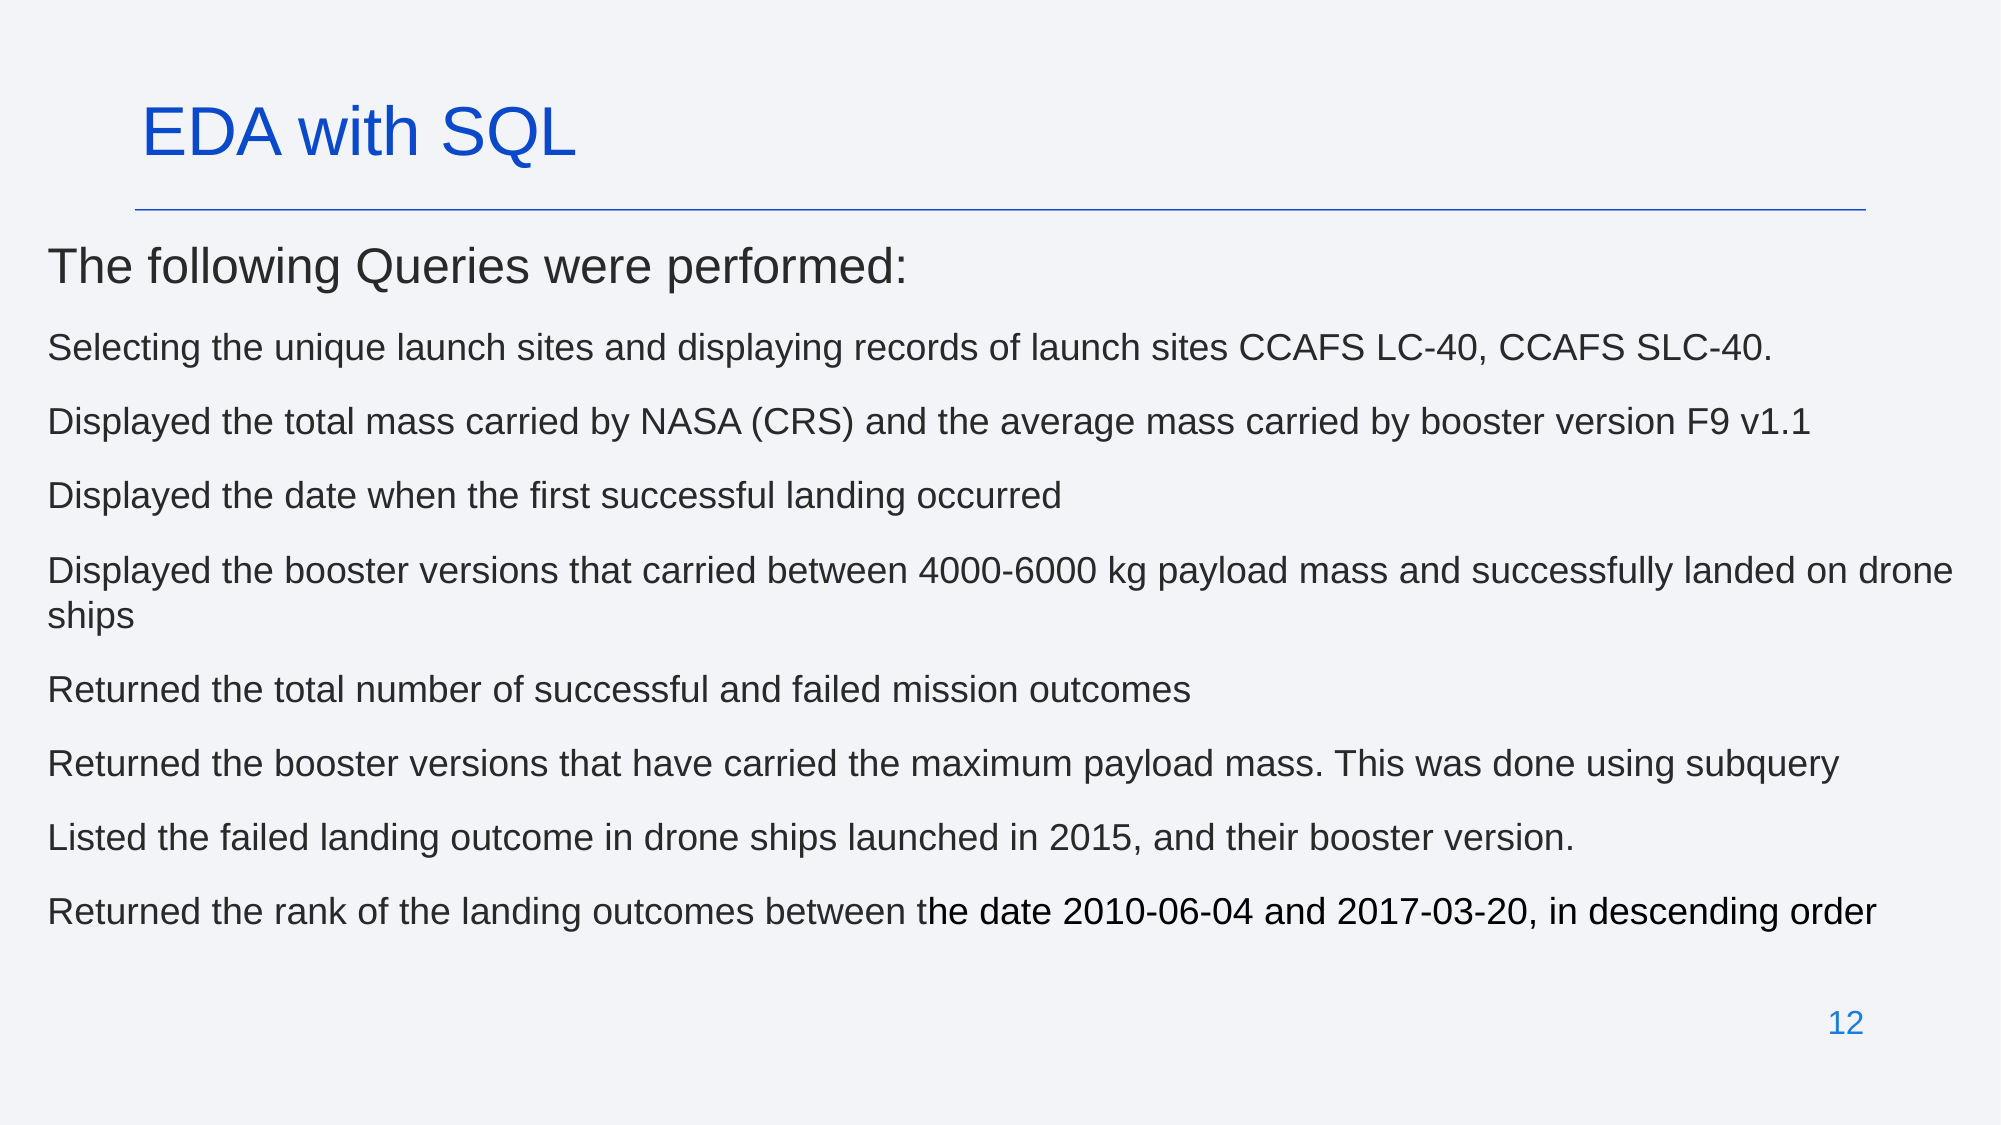

EDA with SQL
The following Queries were performed:
Selecting the unique launch sites and displaying records of launch sites CCAFS LC-40, CCAFS SLC-40.
Displayed the total mass carried by NASA (CRS) and the average mass carried by booster version F9 v1.1
Displayed the date when the first successful landing occurred
Displayed the booster versions that carried between 4000-6000 kg payload mass and successfully landed on drone ships
Returned the total number of successful and failed mission outcomes
Returned the booster versions that have carried the maximum payload mass. This was done using subquery
Listed the failed landing outcome in drone ships launched in 2015, and their booster version.
Returned the rank of the landing outcomes between the date 2010-06-04 and 2017-03-20, in descending order

12